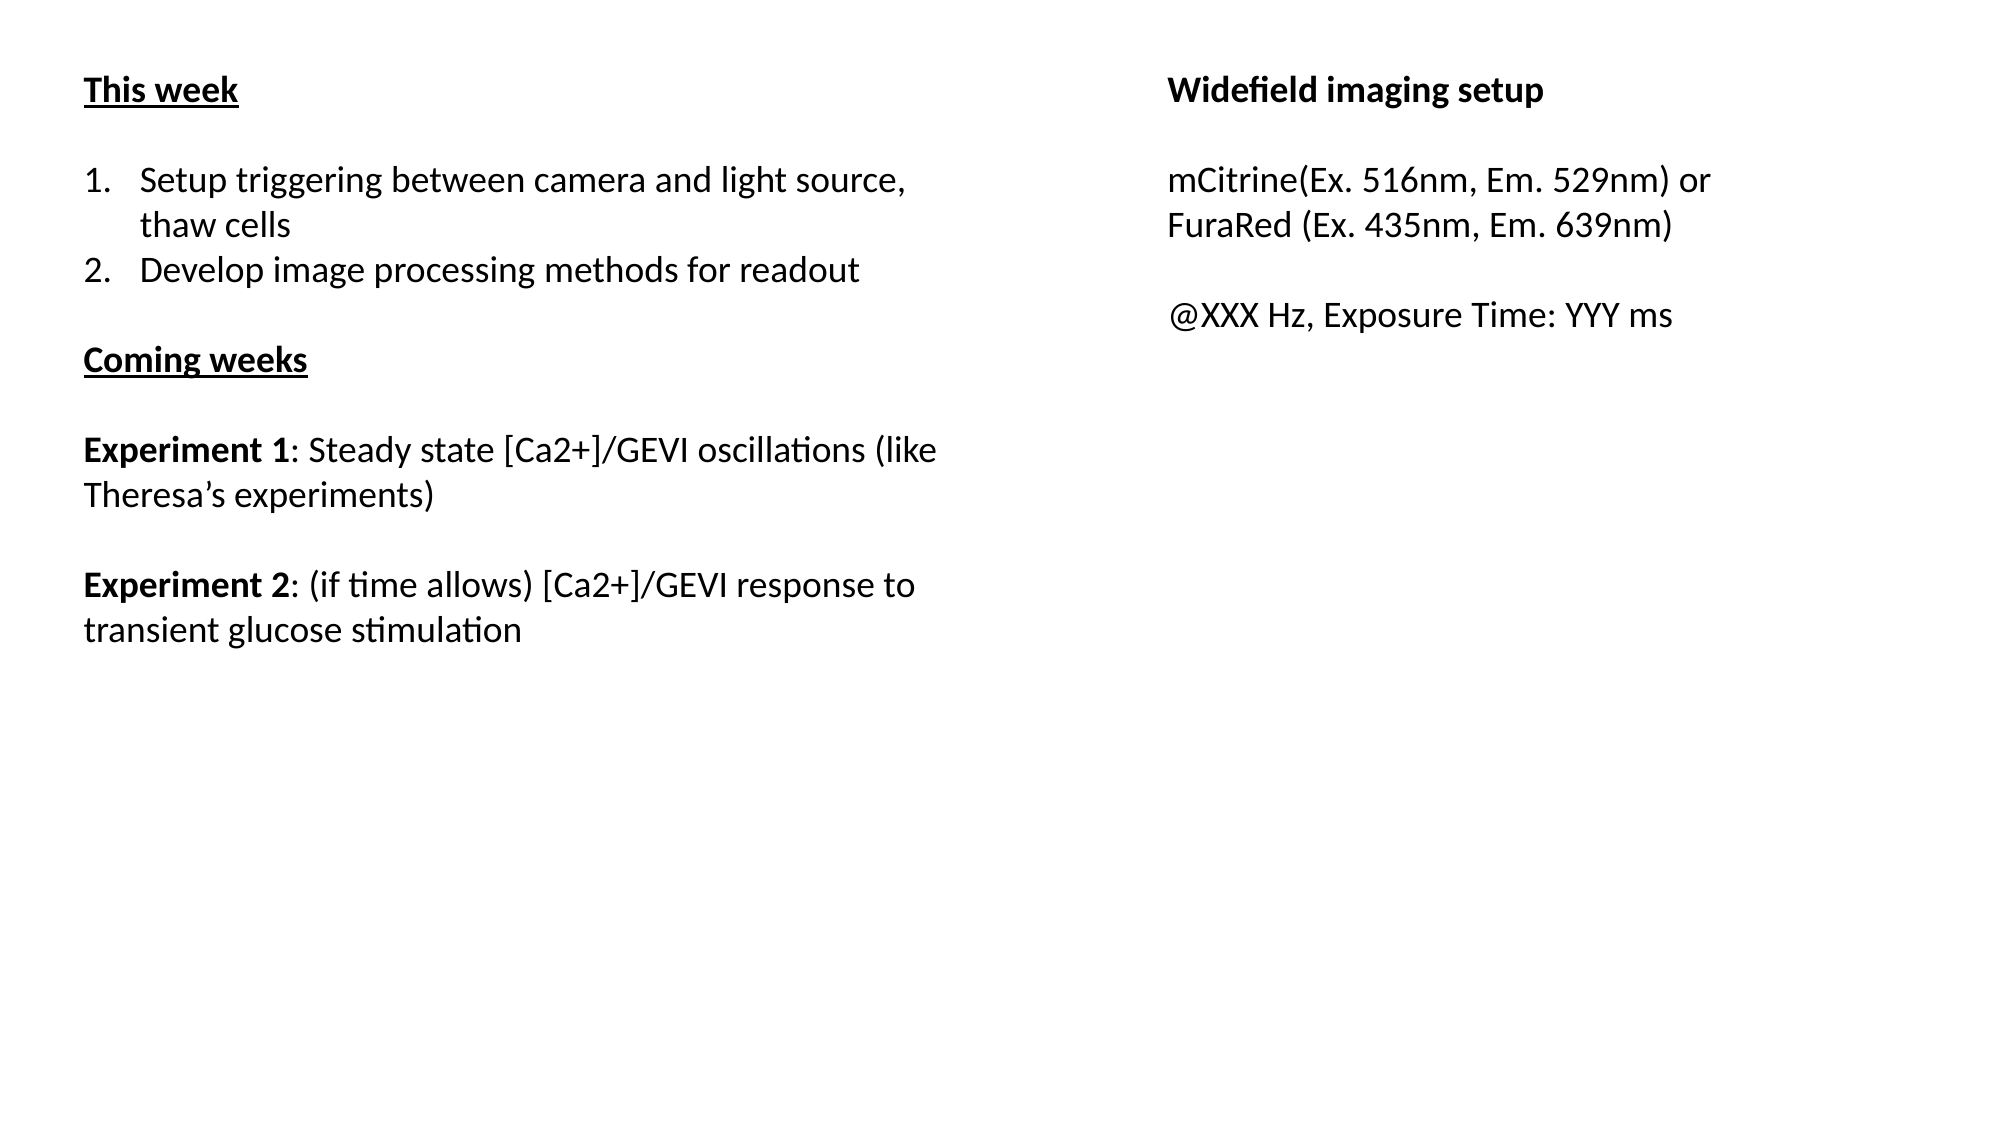

This week

Setup triggering between camera and light source, thaw cells
Develop image processing methods for readout

Coming weeks

Experiment 1: Steady state [Ca2+]/GEVI oscillations (like Theresa’s experiments)

Experiment 2: (if time allows) [Ca2+]/GEVI response to transient glucose stimulation

Widefield imaging setup

mCitrine(Ex. 516nm, Em. 529nm) or
FuraRed (Ex. 435nm, Em. 639nm)

@XXX Hz, Exposure Time: YYY ms